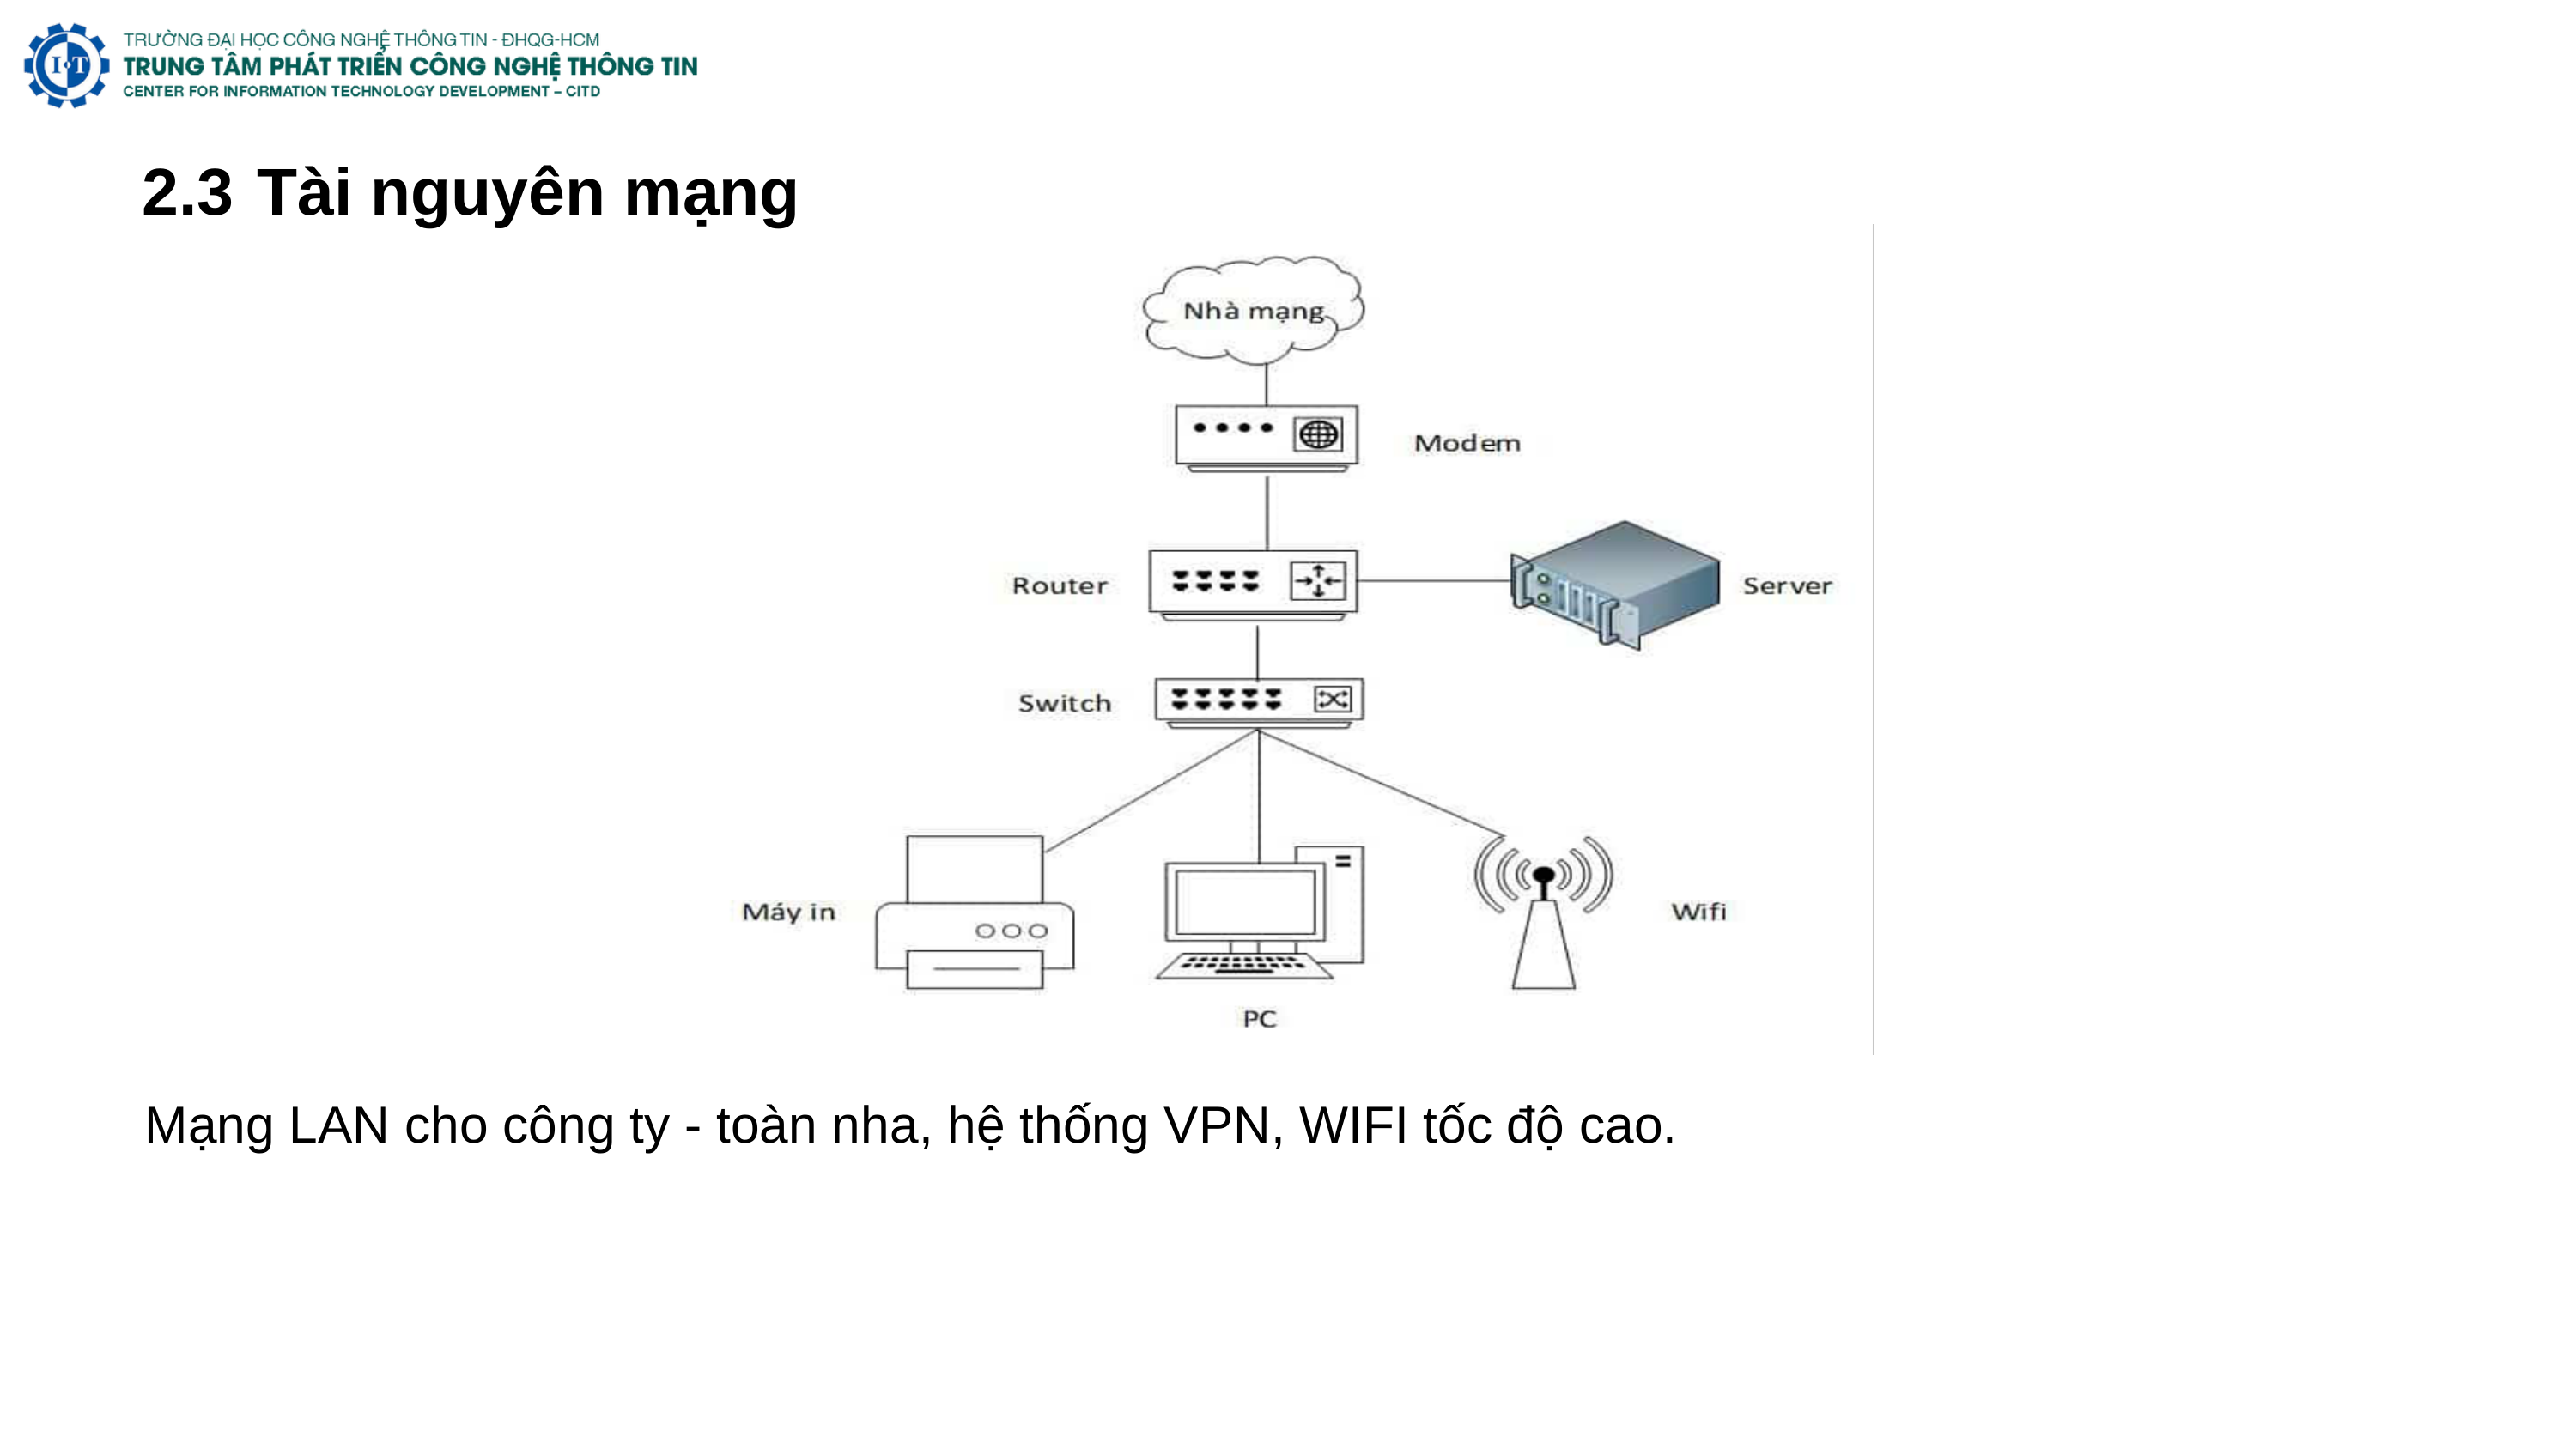

2.3
Tài nguyên mạng

Mạng LAN cho công ty - toàn nha, hệ thống VPN, WIFI tốc độ cao.